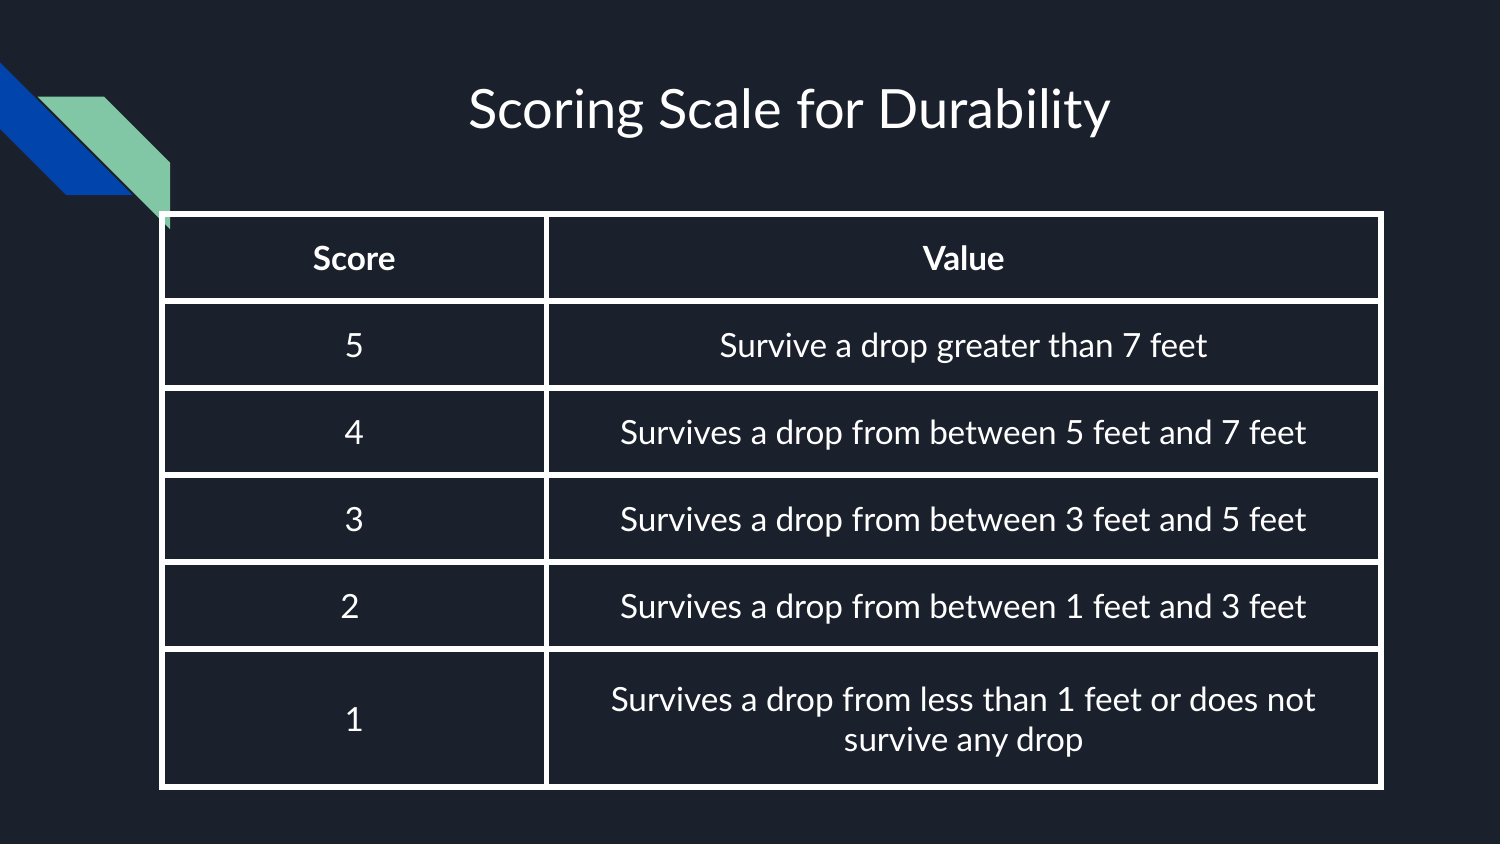

# Scoring Scale for Durability
| Score | Value |
| --- | --- |
| 5 | Survive a drop greater than 7 feet |
| 4 | Survives a drop from between 5 feet and 7 feet |
| 3 | Survives a drop from between 3 feet and 5 feet |
| 2 | Survives a drop from between 1 feet and 3 feet |
| 1 | Survives a drop from less than 1 feet or does not survive any drop |